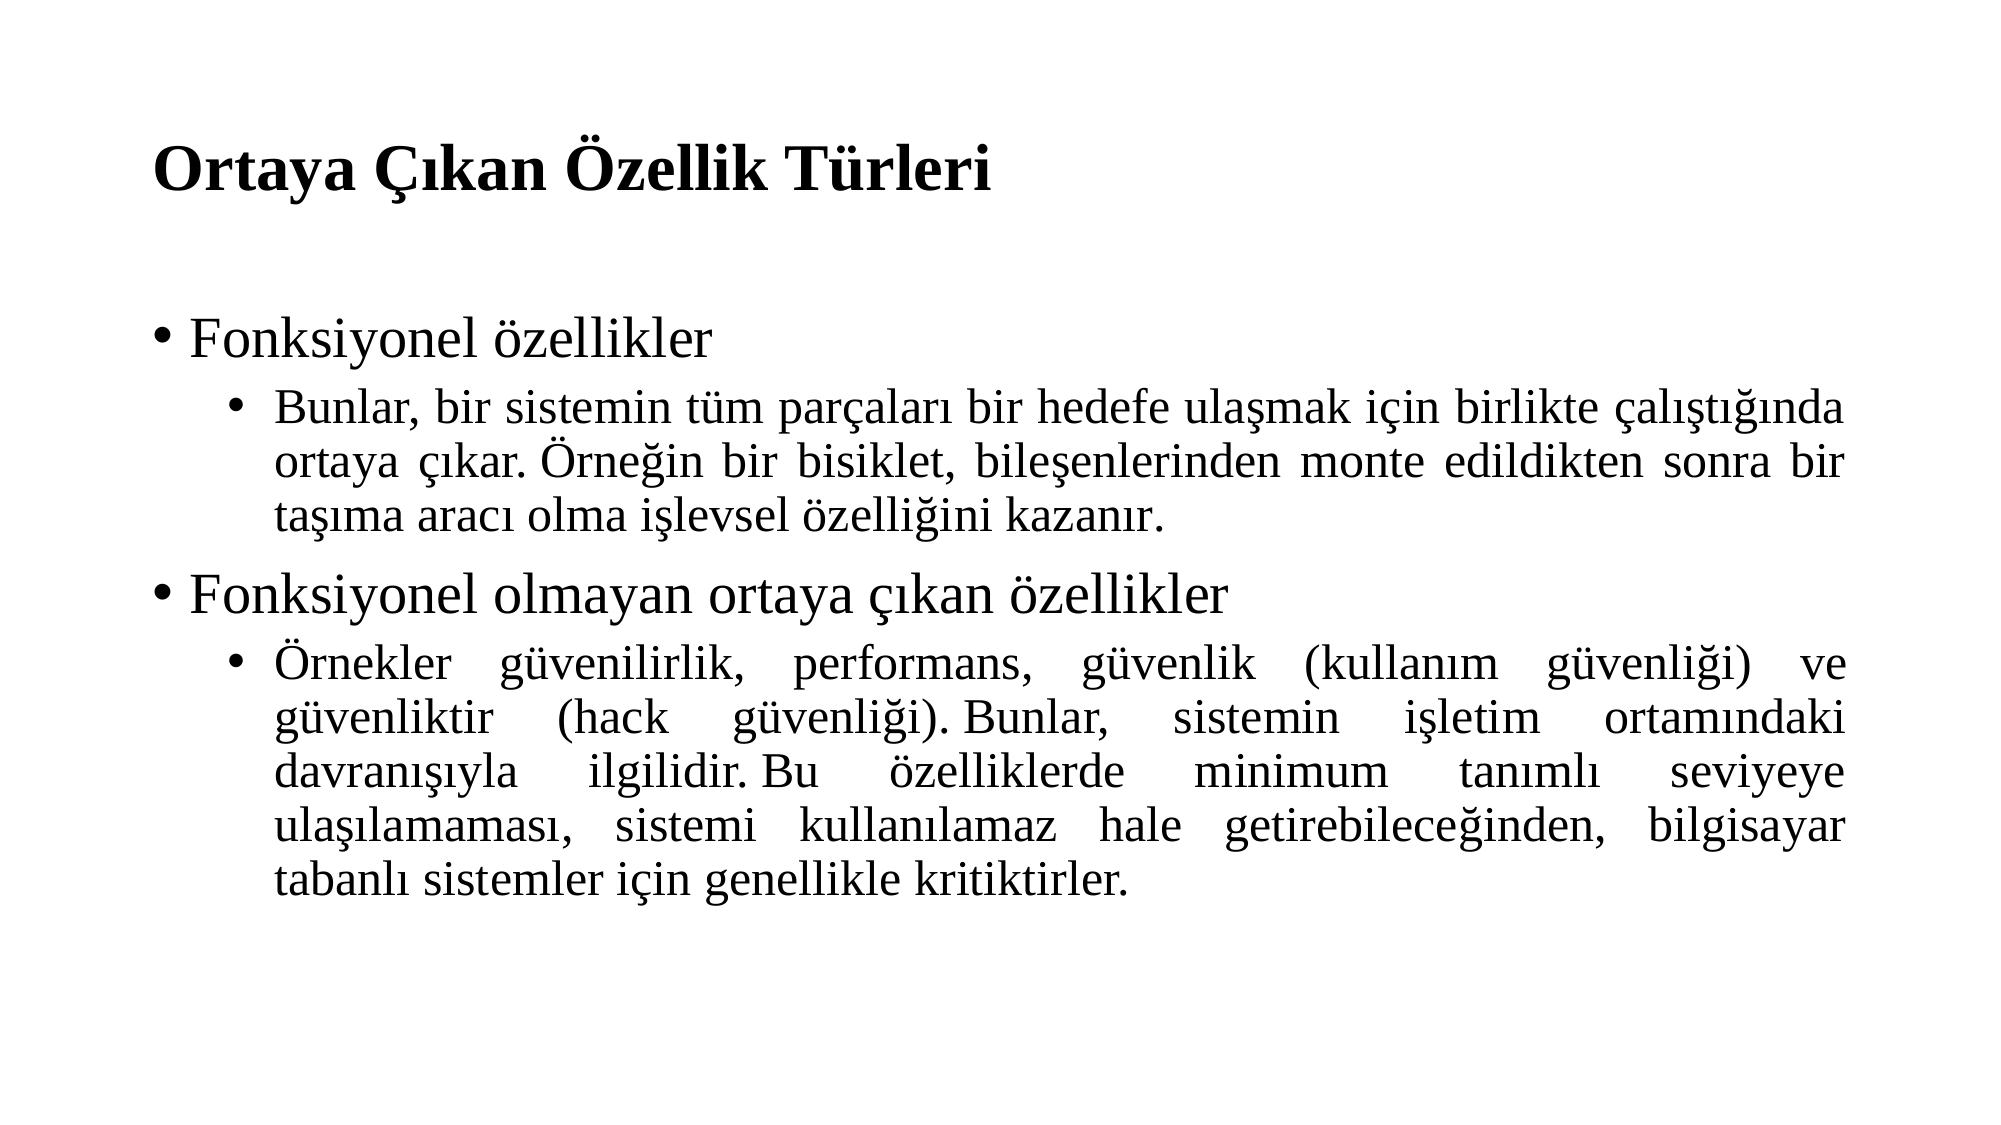

# Ortaya Çıkan Özellik Türleri
Fonksiyonel özellikler
Bunlar, bir sistemin tüm parçaları bir hedefe ulaşmak için birlikte çalıştığında ortaya çıkar. Örneğin bir bisiklet, bileşenlerinden monte edildikten sonra bir taşıma aracı olma işlevsel özelliğini kazanır.
Fonksiyonel olmayan ortaya çıkan özellikler
Örnekler güvenilirlik, performans, güvenlik (kullanım güvenliği) ve güvenliktir (hack güvenliği). Bunlar, sistemin işletim ortamındaki davranışıyla ilgilidir. Bu özelliklerde minimum tanımlı seviyeye ulaşılamaması, sistemi kullanılamaz hale getirebileceğinden, bilgisayar tabanlı sistemler için genellikle kritiktirler.